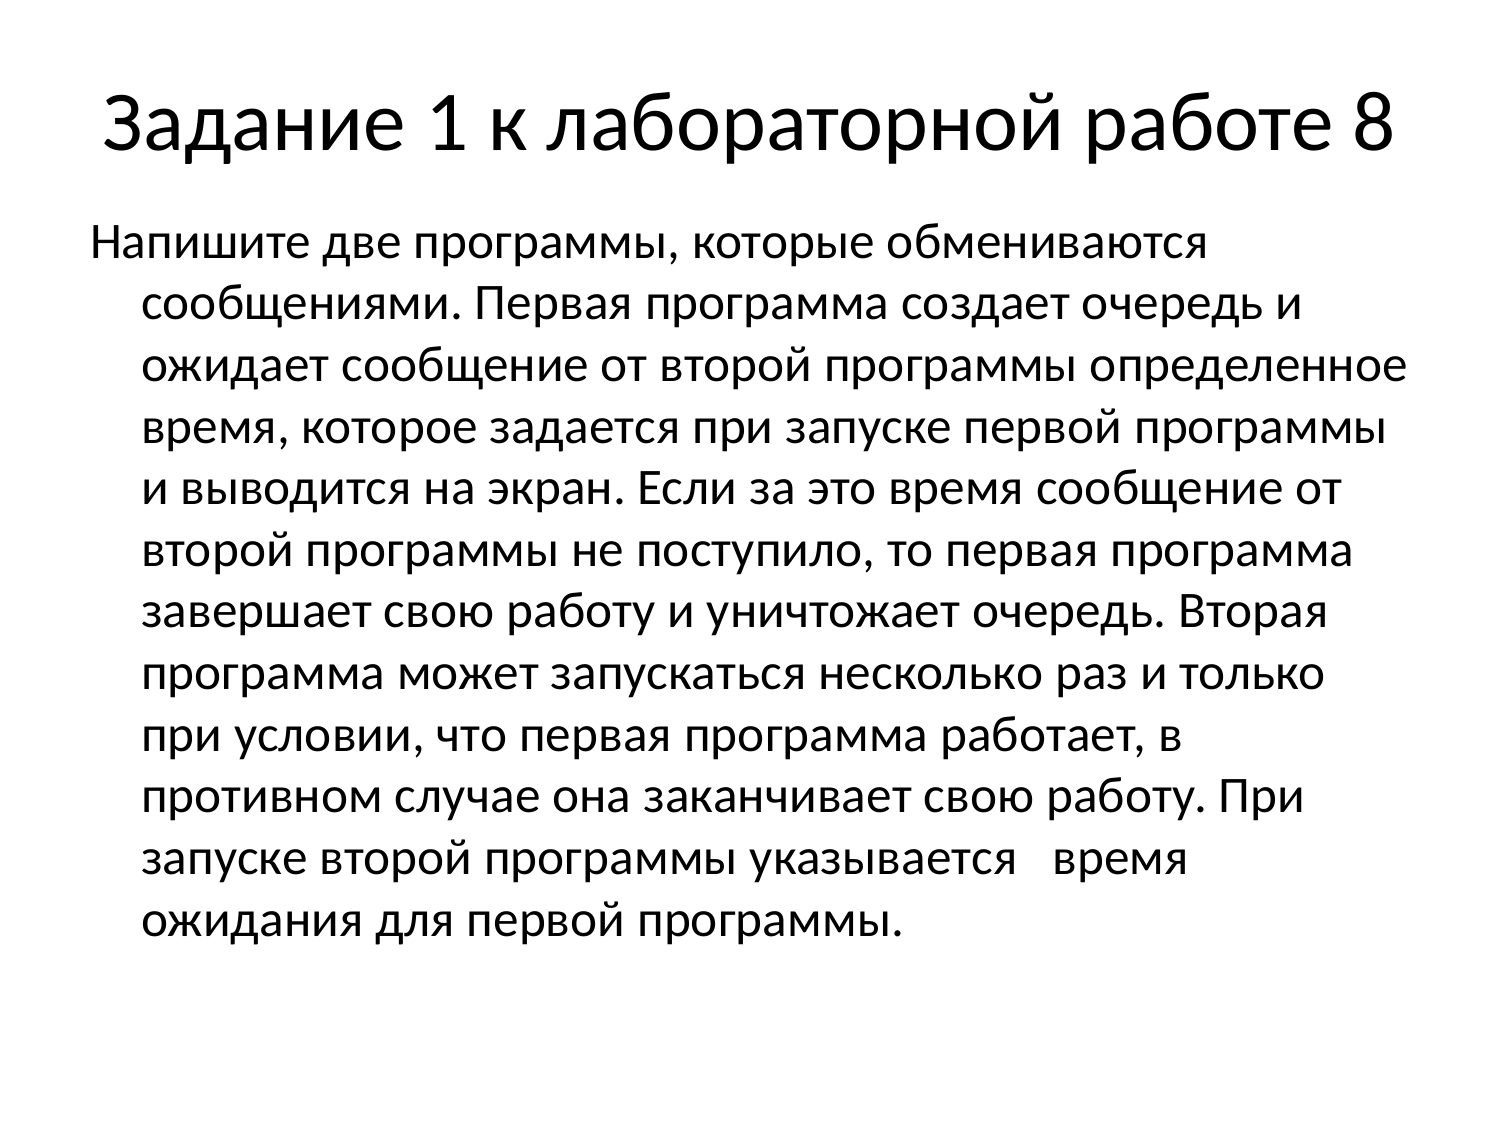

# Задание 1 к лабораторной работе 8
Напишите две программы, которые обмениваются сообщениями. Первая программа создает очередь и ожидает сообщение от второй программы определенное время, которое задается при запуске первой программы и выводится на экран. Если за это время сообщение от второй программы не поступило, то первая программа завершает свою работу и уничтожает очередь. Вторая программа может запускаться несколько раз и только при условии, что первая программа работает, в противном случае она заканчивает свою работу. При запуске второй программы указывается   время ожидания для первой программы.